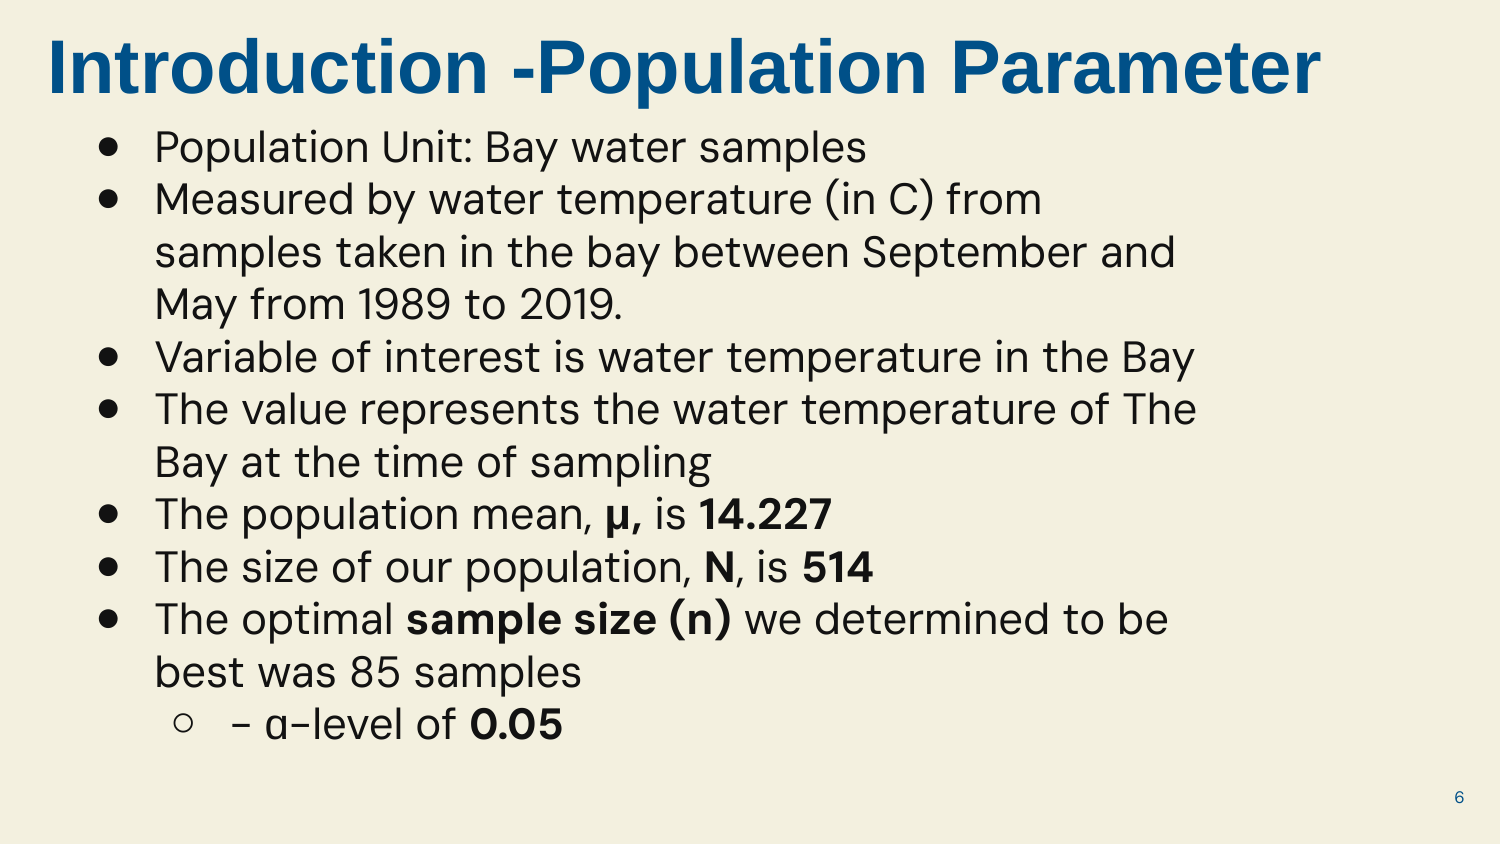

Introduction -Population Parameter
Population Unit: Bay water samples
Measured by water temperature (in C) from samples taken in the bay between September and May from 1989 to 2019.
Variable of interest is water temperature in the Bay
The value represents the water temperature of The Bay at the time of sampling
The population mean, μ, is 14.227
The size of our population, N, is 514
The optimal sample size (n) we determined to be best was 85 samples
- ɑ-level of 0.05
6